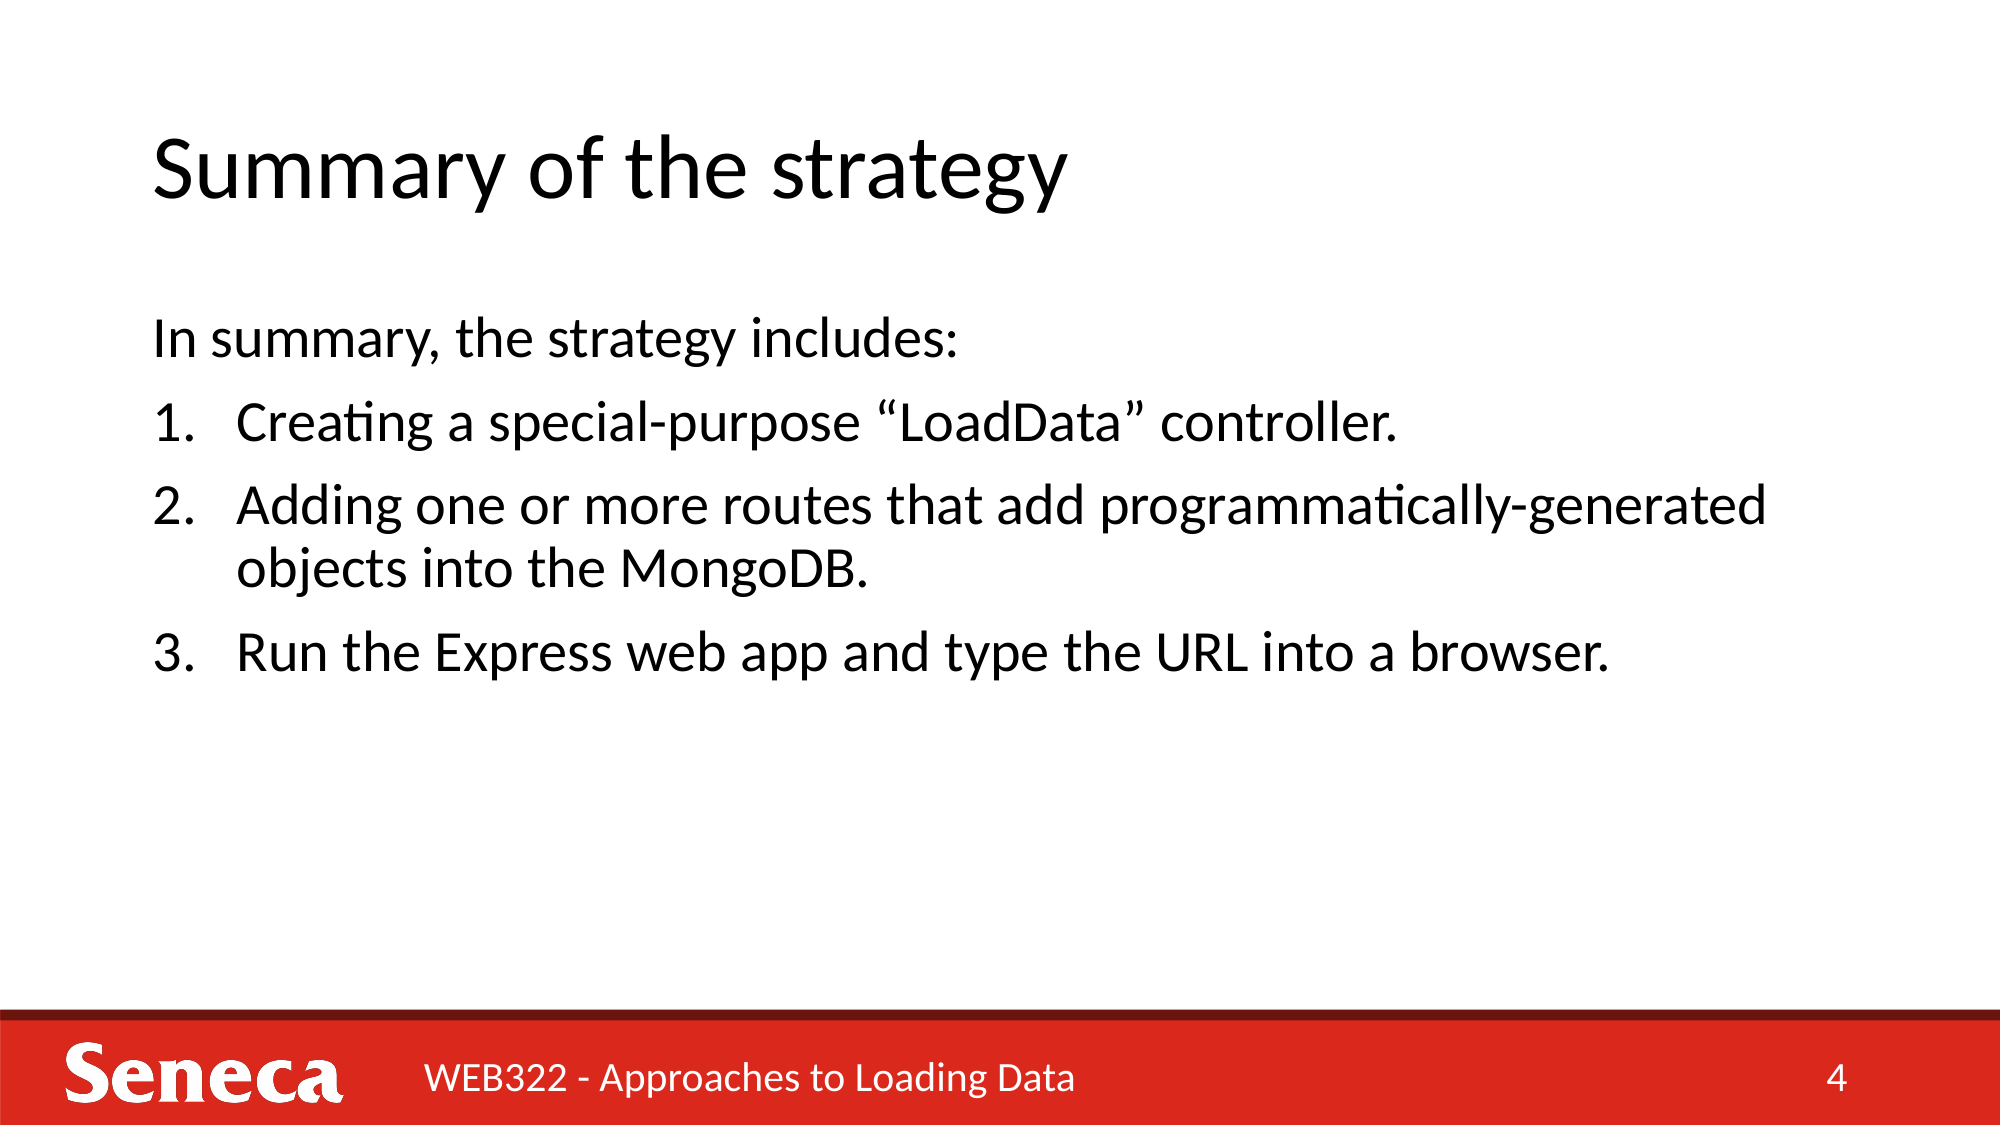

# Summary of the strategy
In summary, the strategy includes:
Creating a special-purpose “LoadData” controller.
Adding one or more routes that add programmatically-generated objects into the MongoDB.
Run the Express web app and type the URL into a browser.

WEB322 - Approaches to Loading Data
4